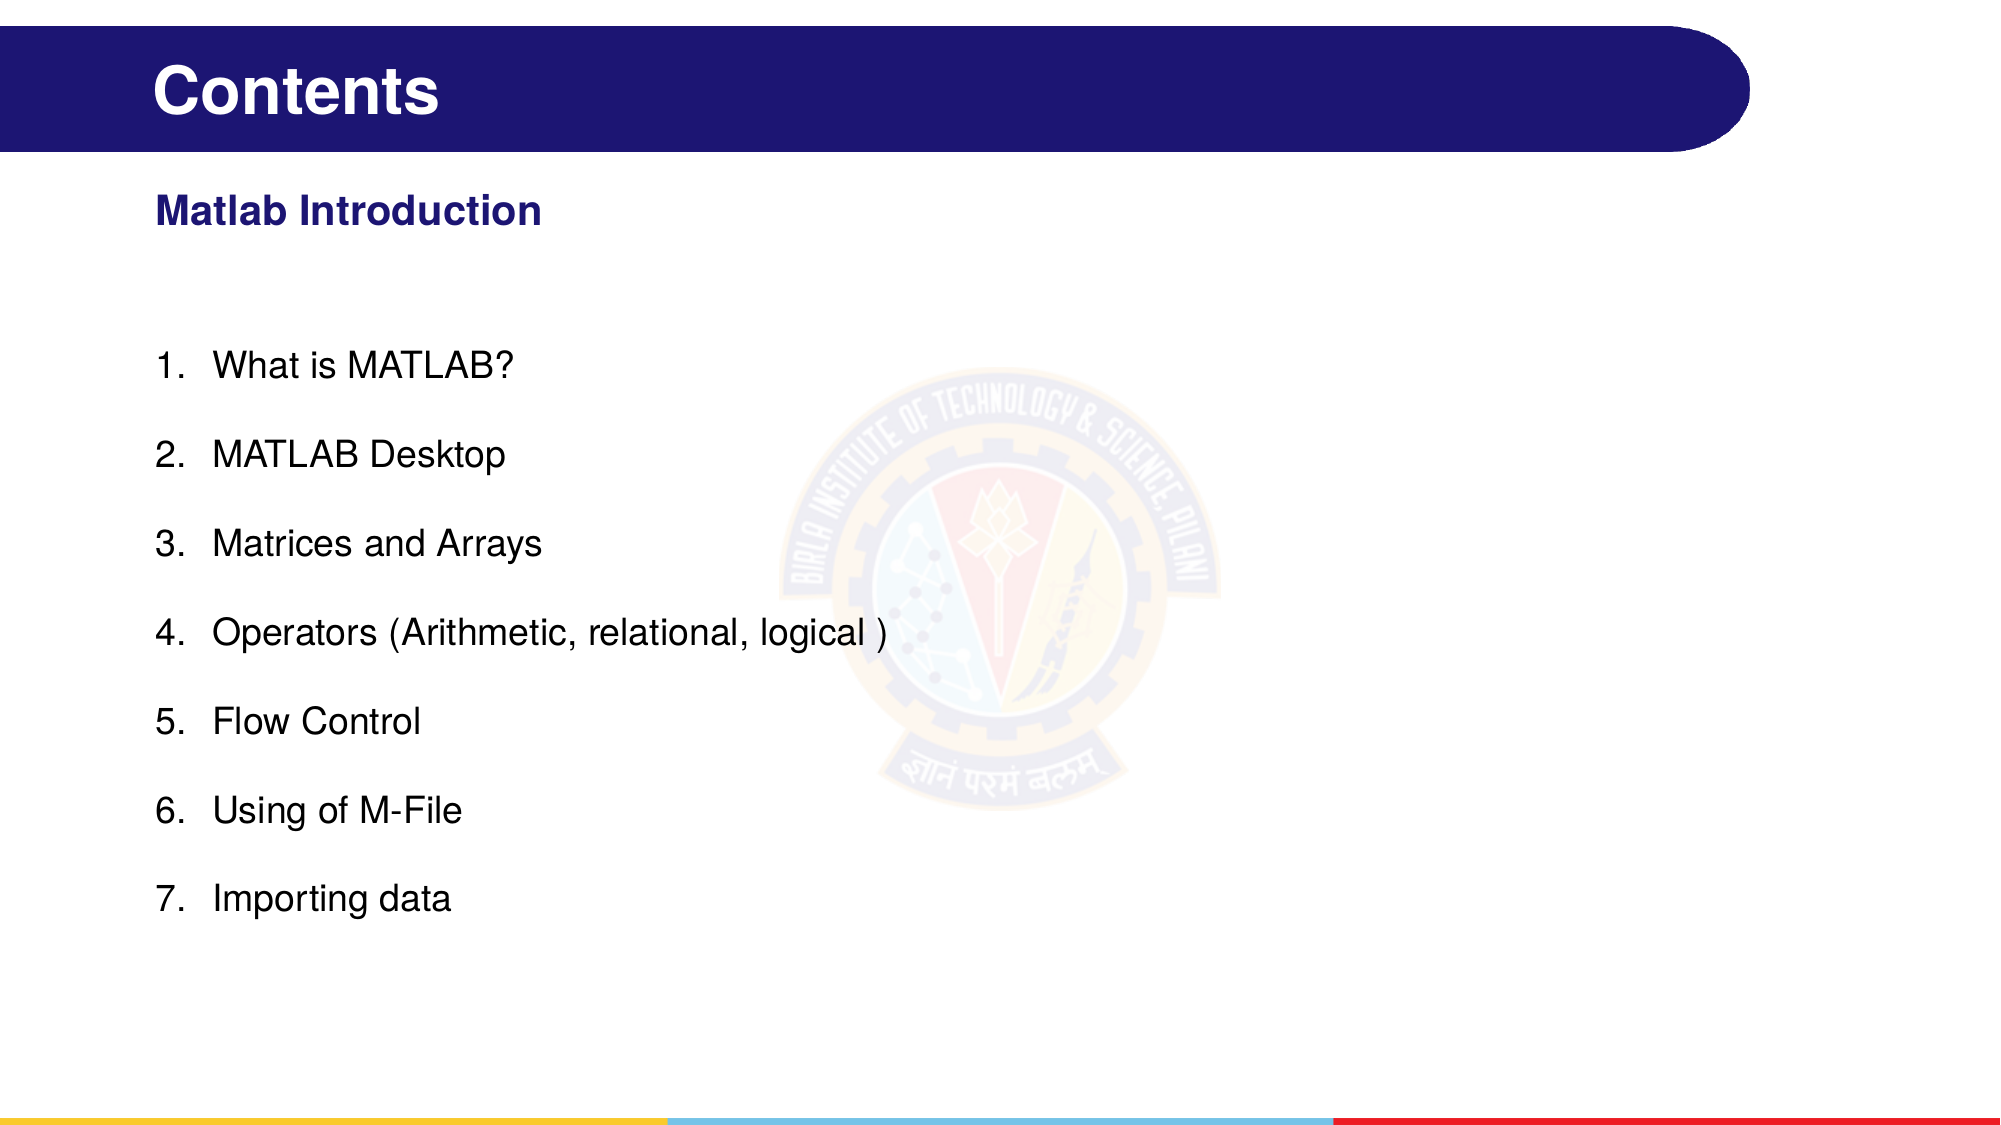

# Contents
Matlab Introduction

What is MATLAB?
MATLAB Desktop
Matrices and Arrays
Operators (Arithmetic, relational, logical )
Flow Control
Using of M-File
Importing data